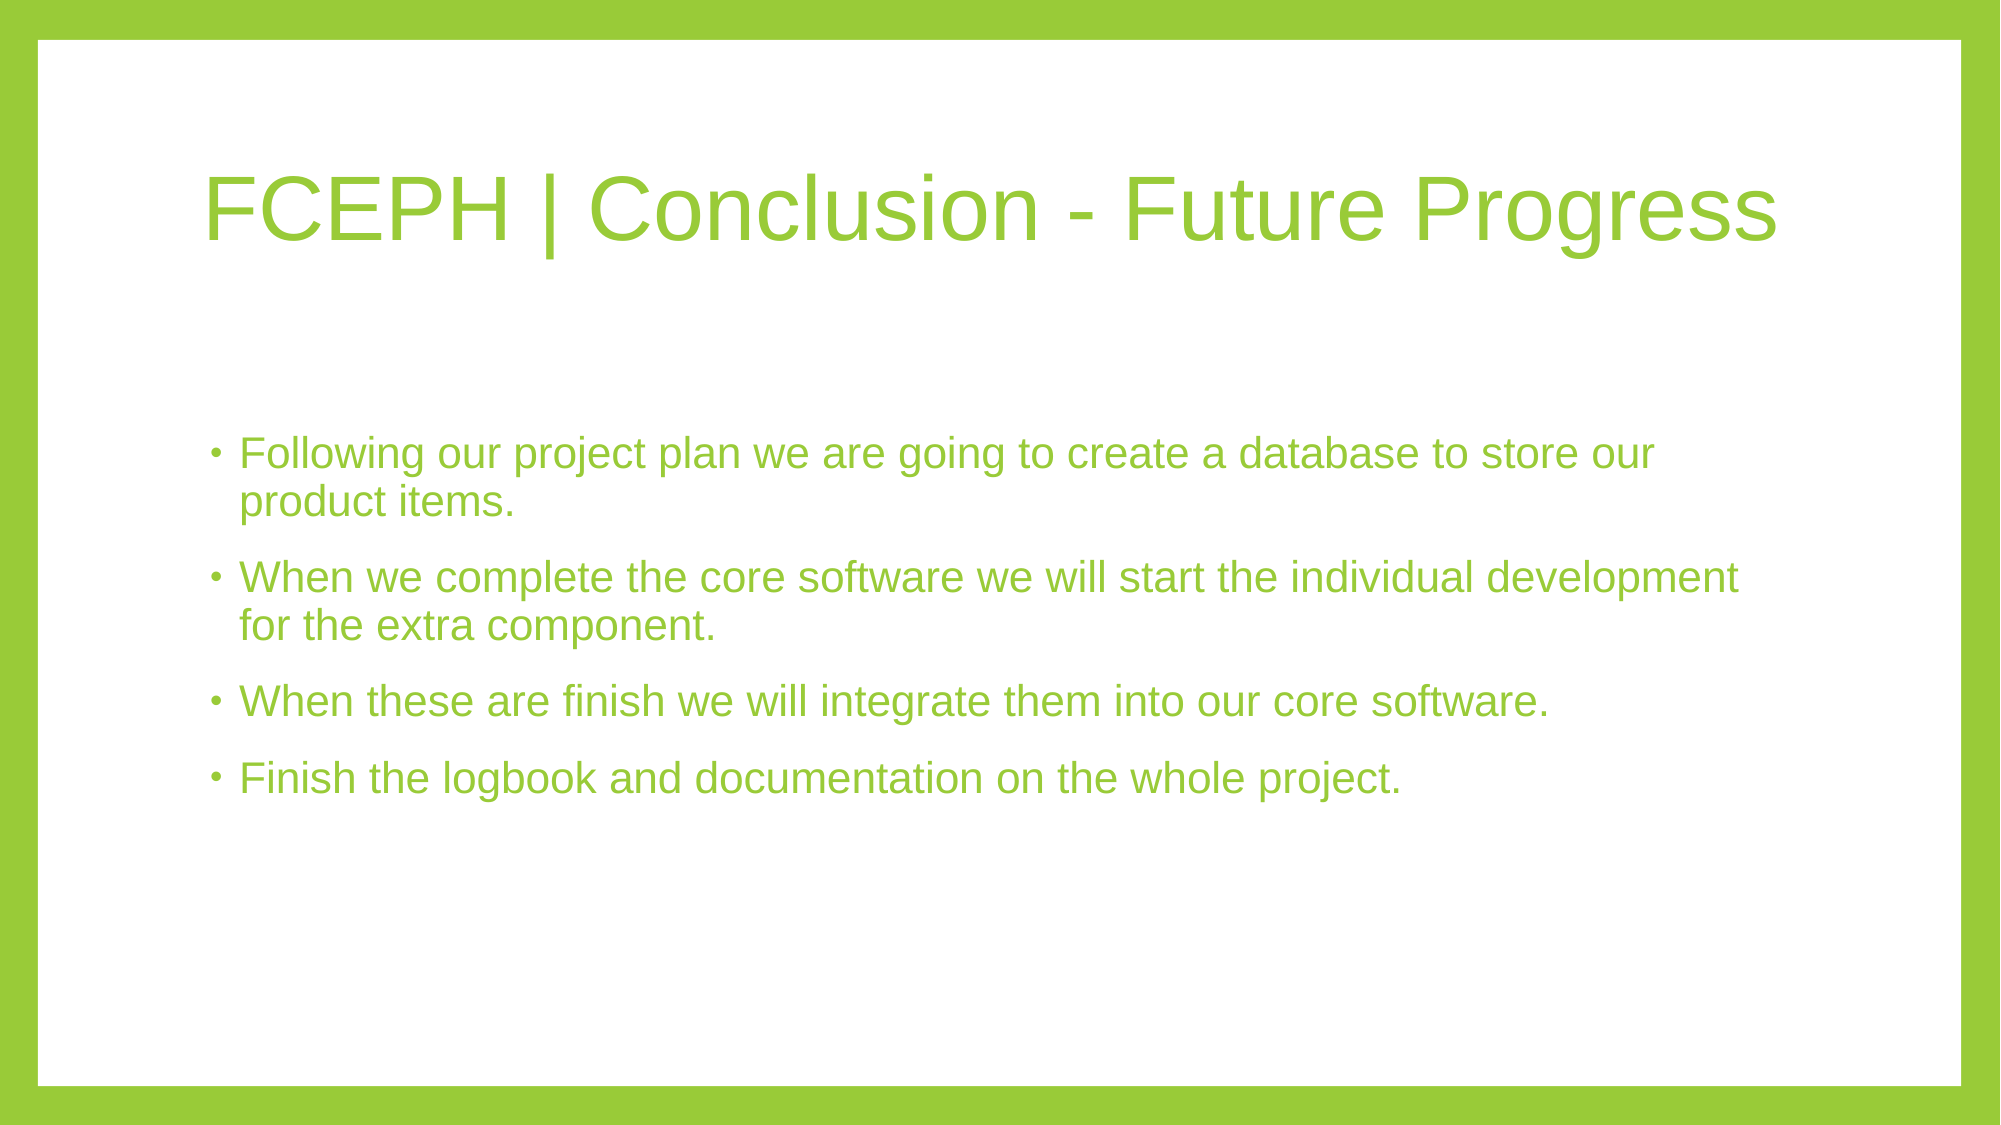

# FCEPH | Conclusion - Future Progress
Following our project plan we are going to create a database to store our product items.
When we complete the core software we will start the individual development for the extra component.
When these are finish we will integrate them into our core software.
Finish the logbook and documentation on the whole project.